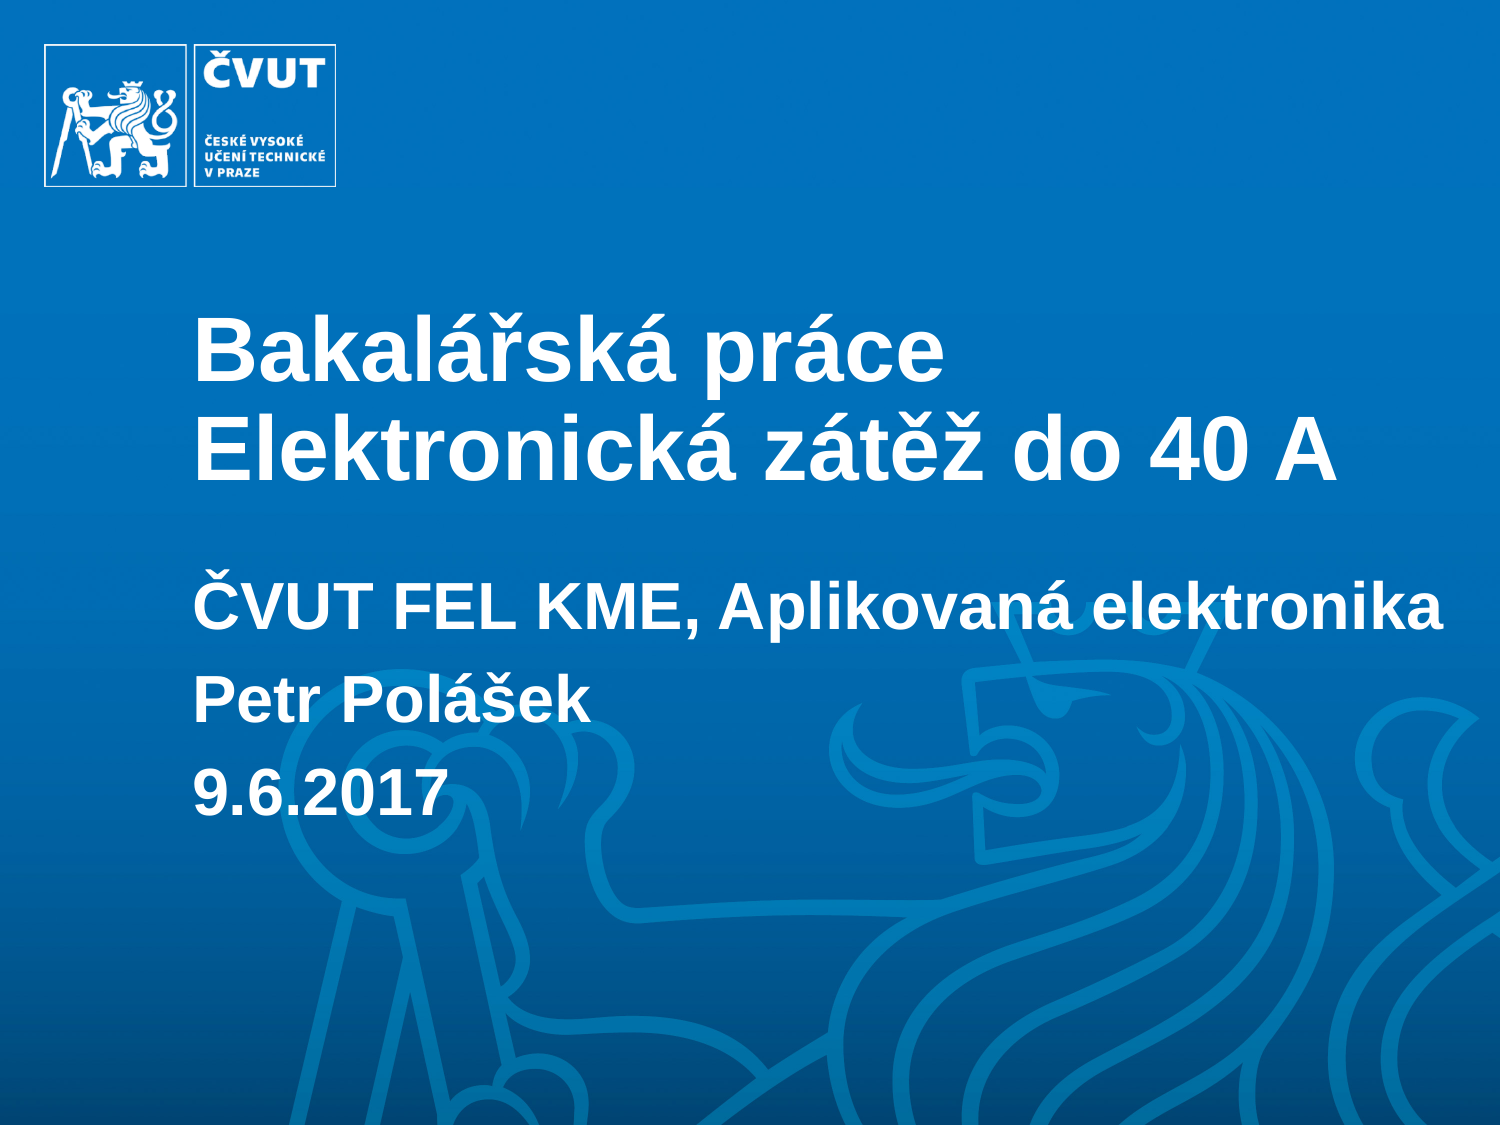

# Bakalářská práce Elektronická zátěž do 40 A
ČVUT FEL KME, Aplikovaná elektronika
Petr Polášek
9.6.2017